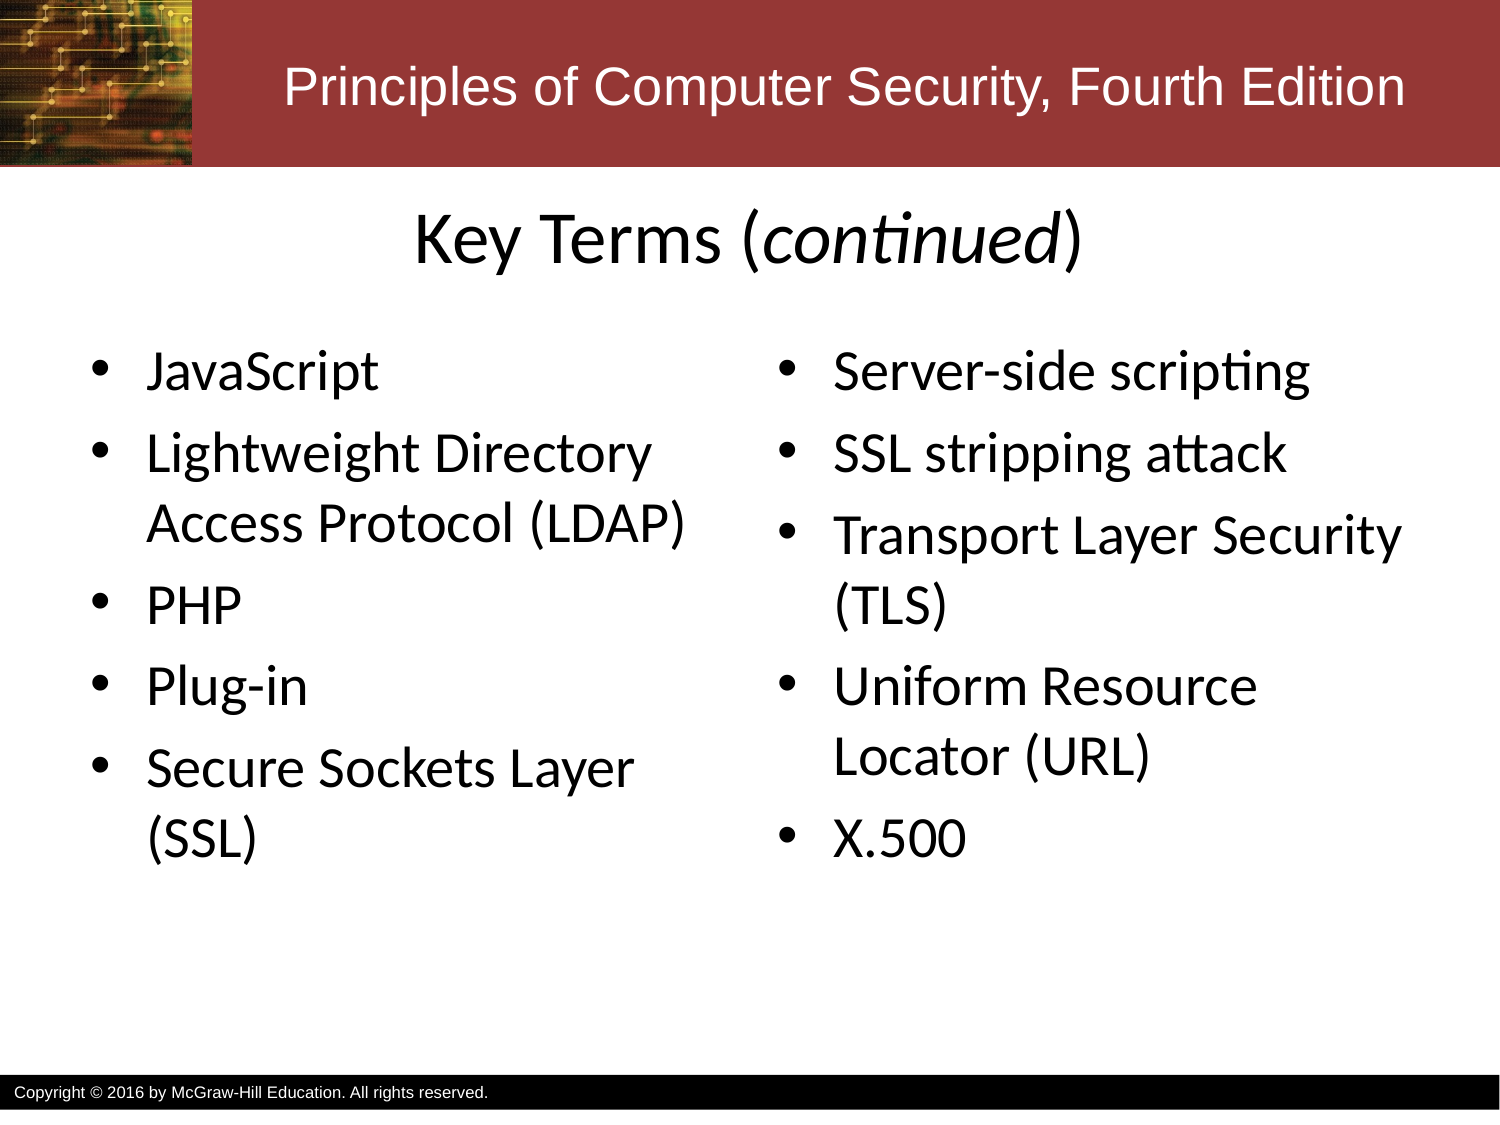

# Key Terms (continued)
JavaScript
Lightweight Directory Access Protocol (LDAP)
PHP
Plug-in
Secure Sockets Layer (SSL)
Server-side scripting
SSL stripping attack
Transport Layer Security (TLS)
Uniform Resource Locator (URL)
X.500